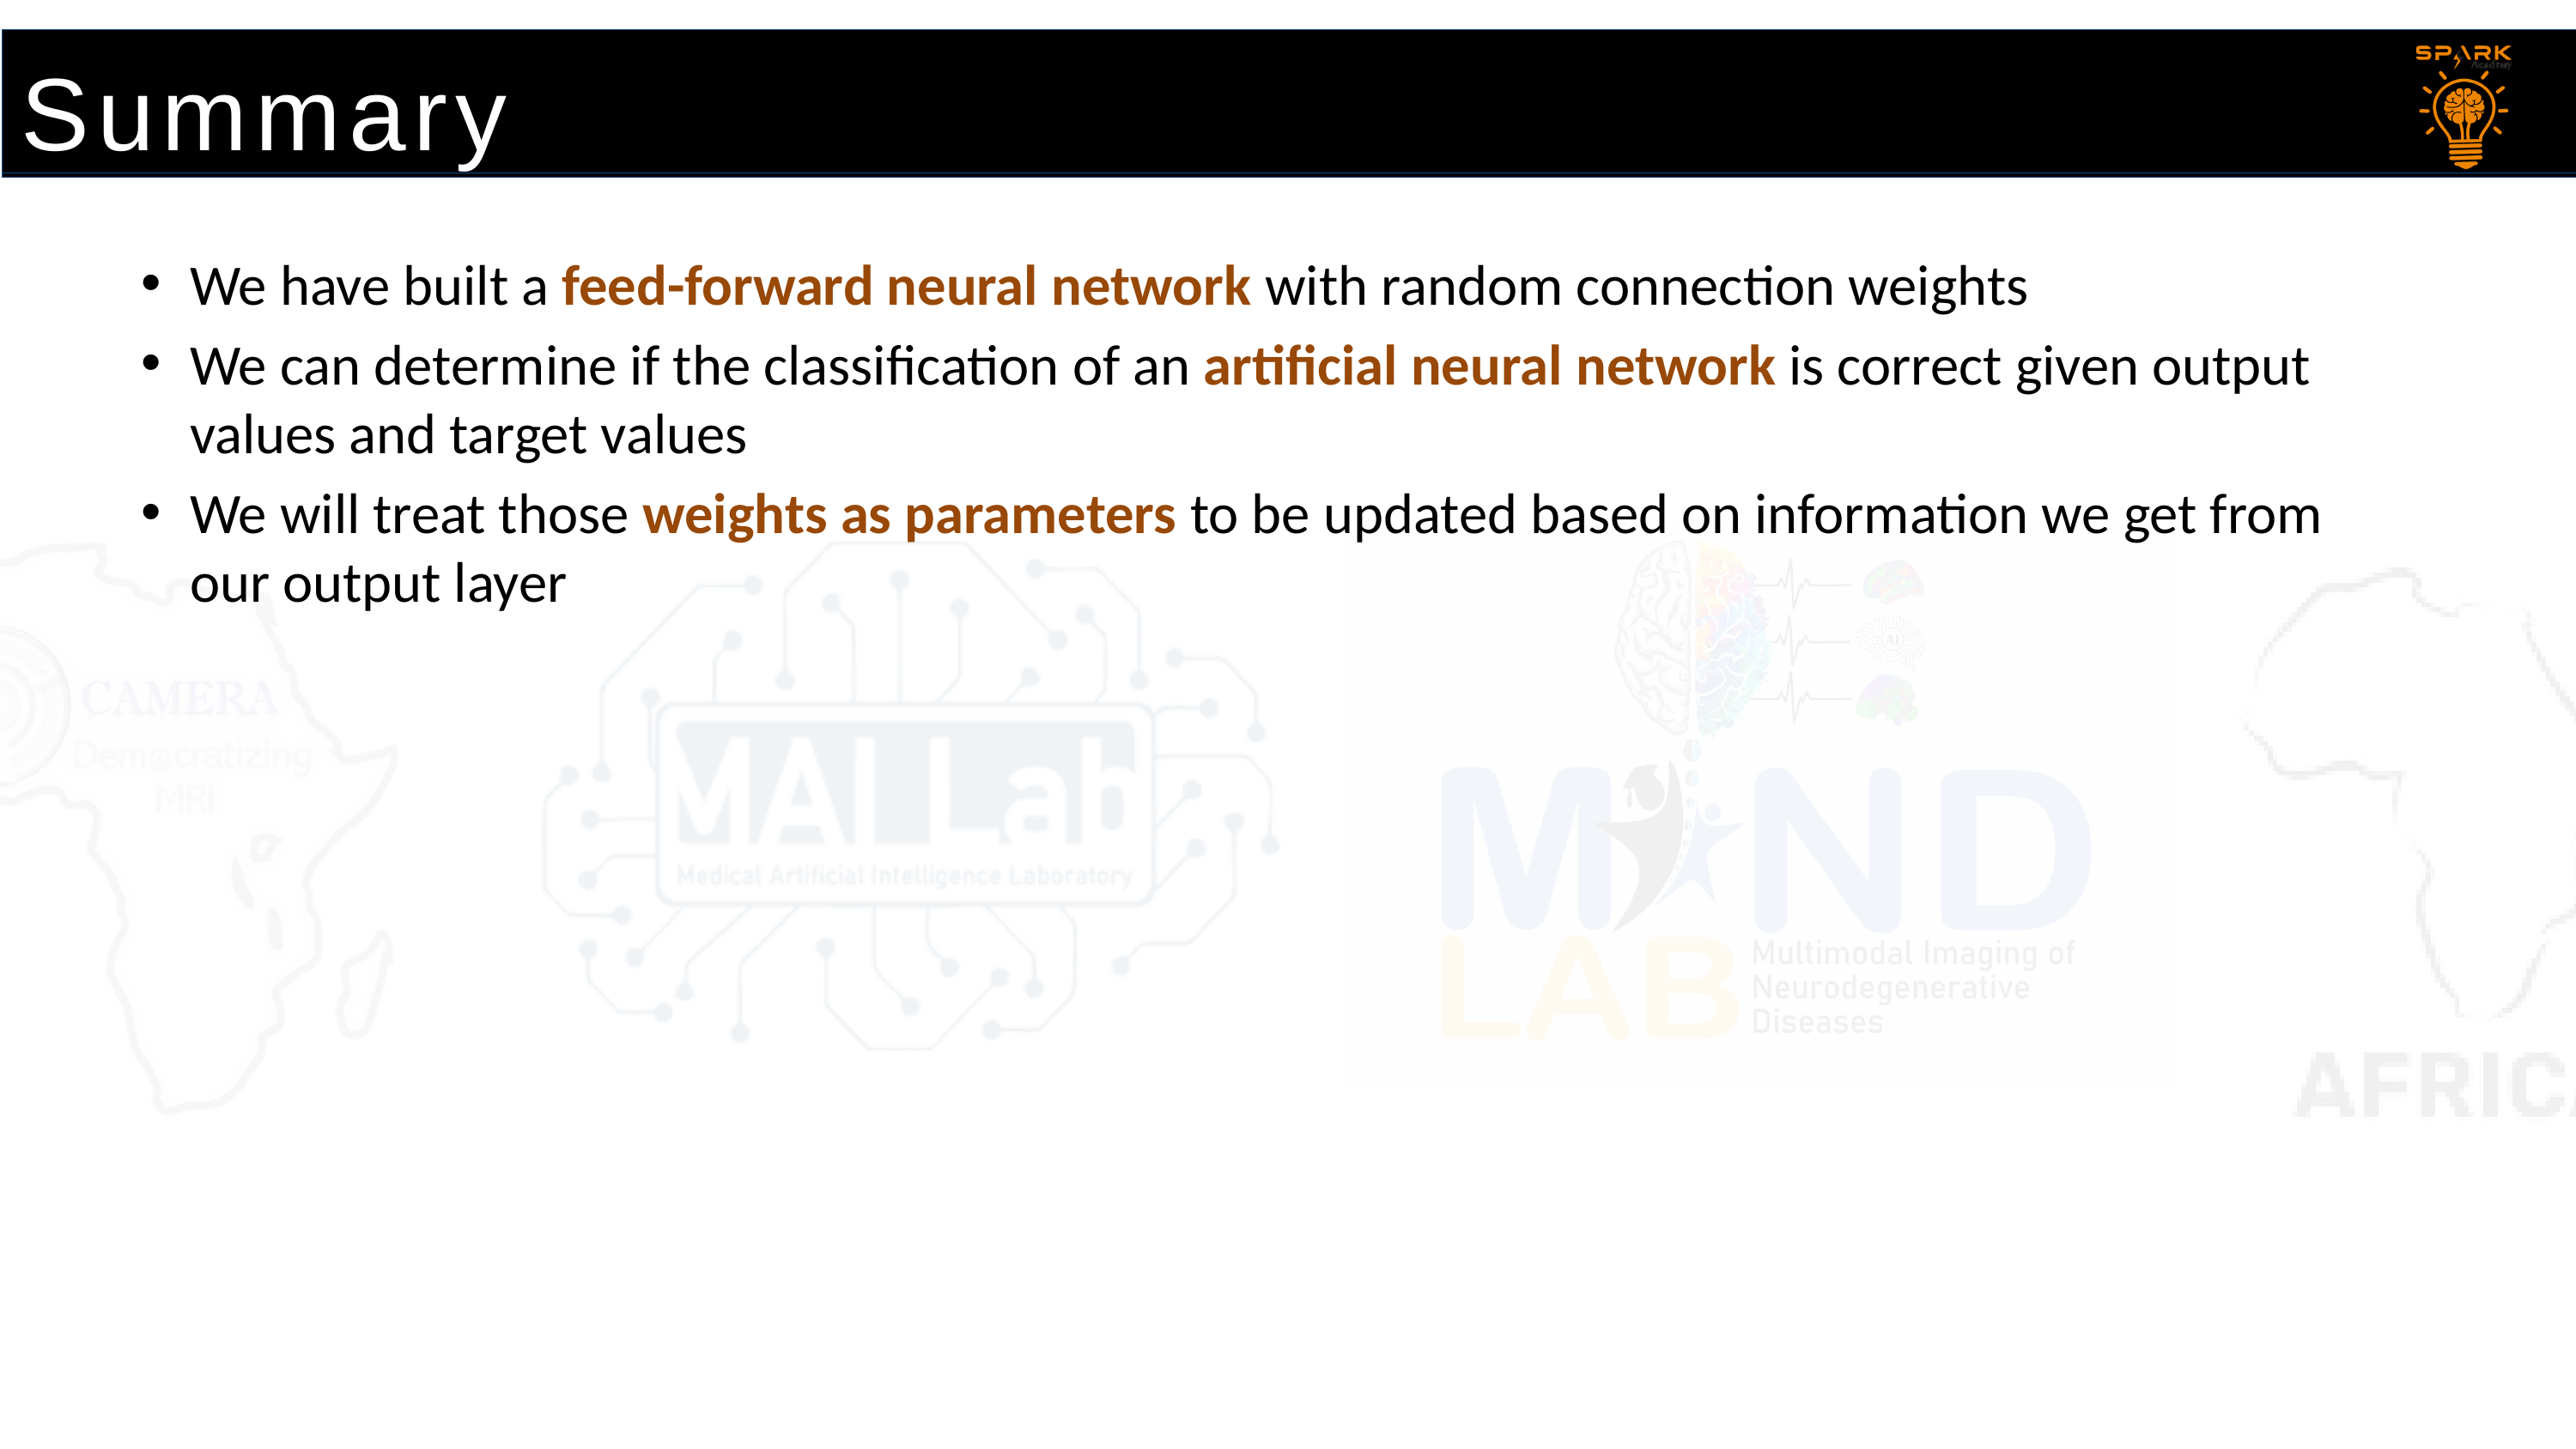

Summary

We have built a feed-forward neural network with random connection weights
We can determine if the classification of an artificial neural network is correct given output values and target values
We will treat those weights as parameters to be updated based on information we get from our output layer